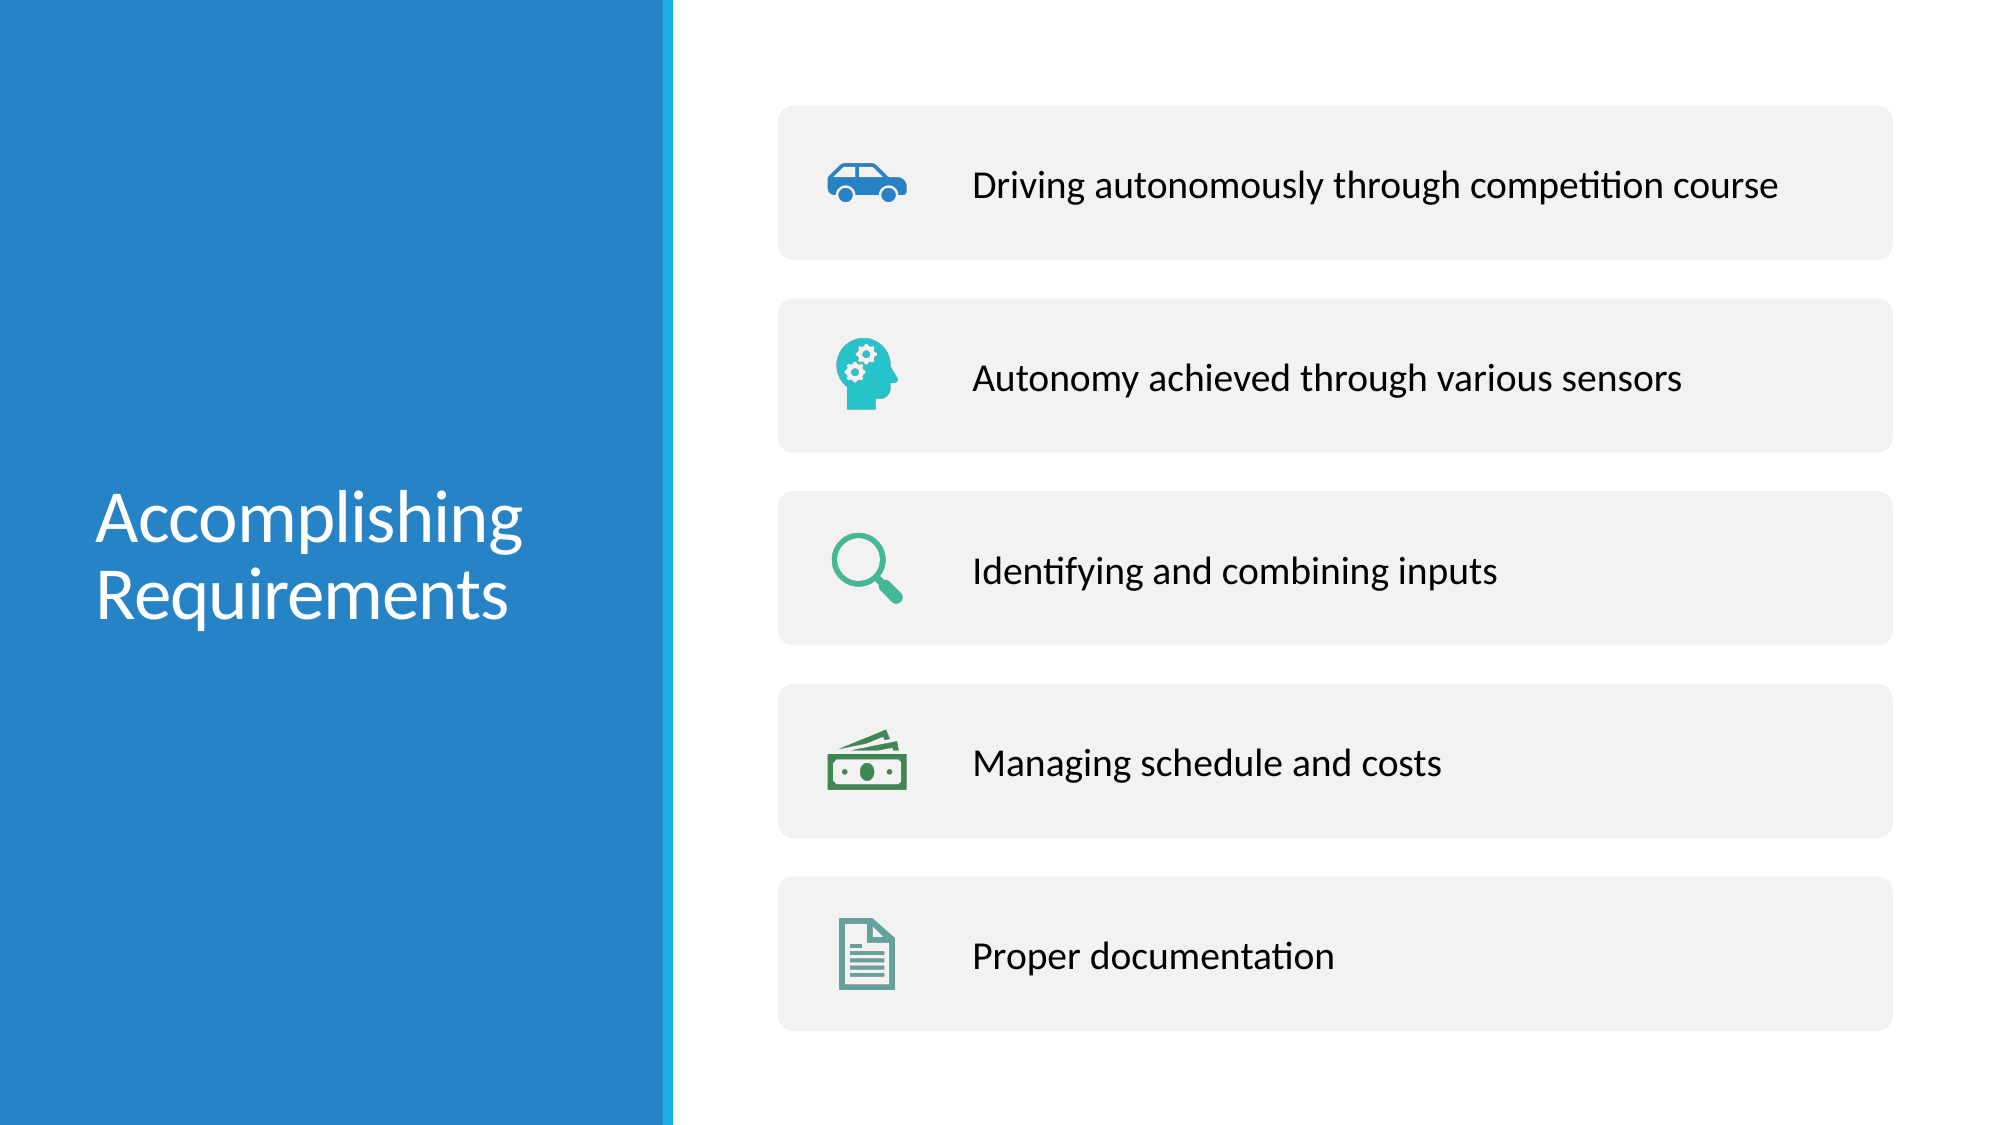

# Accomplishing Requirements
Driving autonomously through competition course
Autonomy achieved through various sensors
Identifying and combining inputs
Managing schedule and costs
Proper documentation